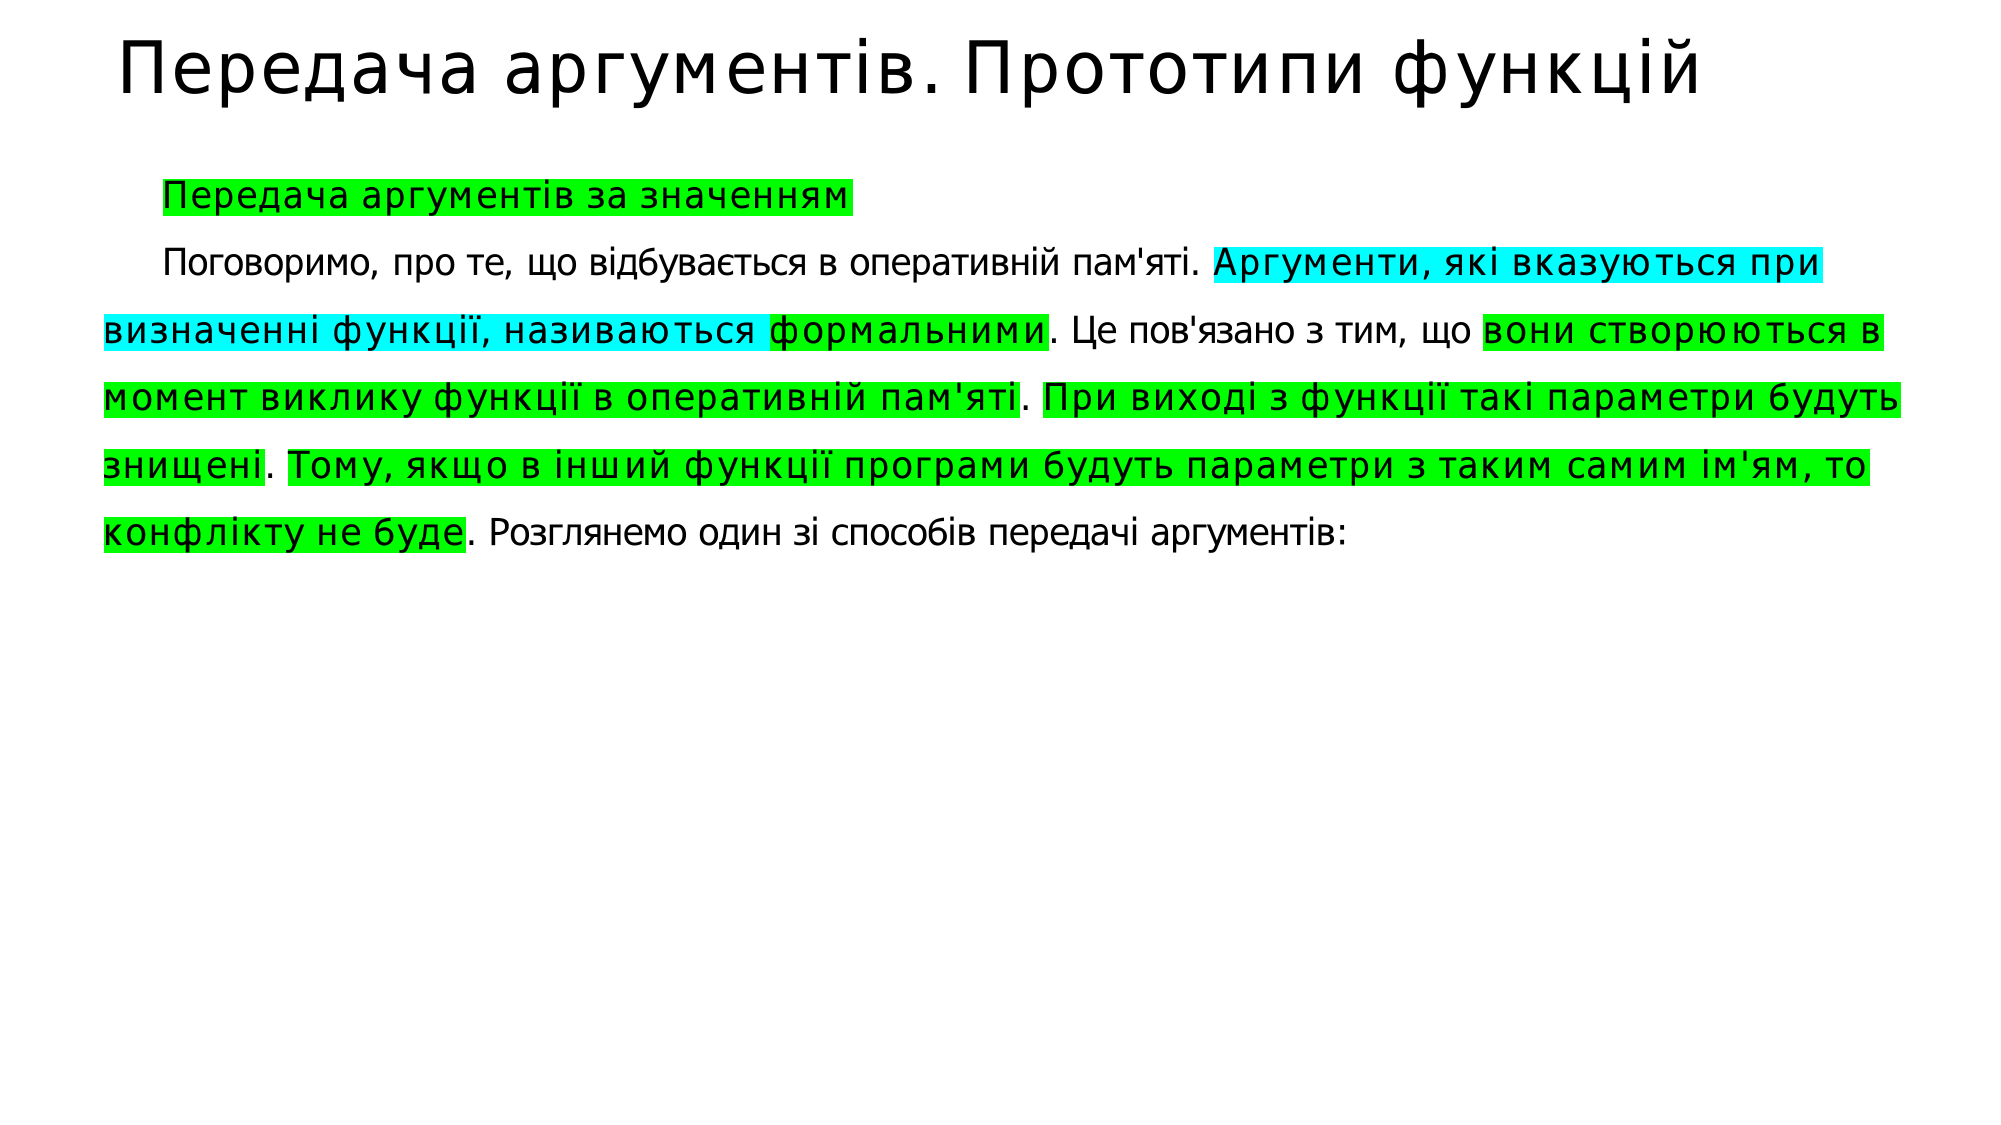

# Передача аргументів. Прототипи функцій
Передача аргументів за значенням
Поговоримо, про те, що відбувається в оперативній пам'яті. Аргументи, які вказуються при визначенні функції, називаються формальними. Це пов'язано з тим, що вони створюються в момент виклику функції в оперативній пам'яті. При виході з функції такі параметри будуть знищені. Тому, якщо в інший функції програми будуть параметри з таким самим ім'ям, то конфлікту не буде. Розглянемо один зі способів передачі аргументів: